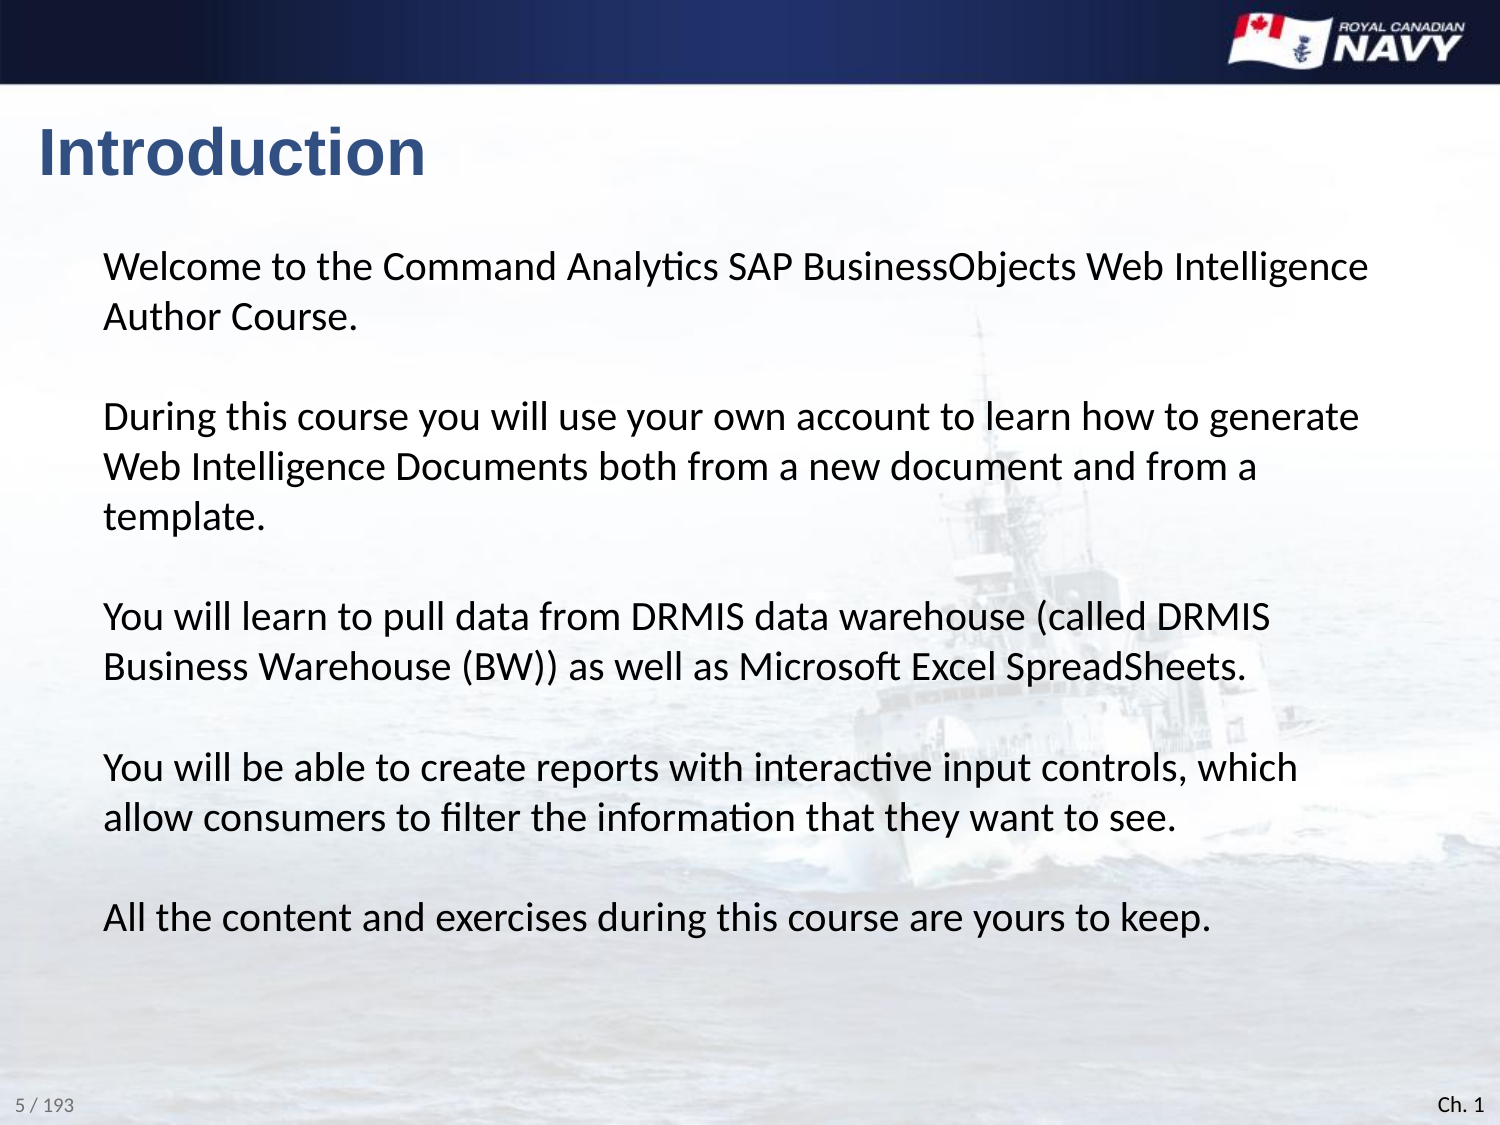

# Introduction
Welcome to the Command Analytics SAP BusinessObjects Web Intelligence Author Course.

During this course you will use your own account to learn how to generate Web Intelligence Documents both from a new document and from a template.

You will learn to pull data from DRMIS data warehouse (called DRMIS Business Warehouse (BW)) as well as Microsoft Excel SpreadSheets.

You will be able to create reports with interactive input controls, which allow consumers to filter the information that they want to see.

All the content and exercises during this course are yours to keep.
Ch. 1
5 / 193